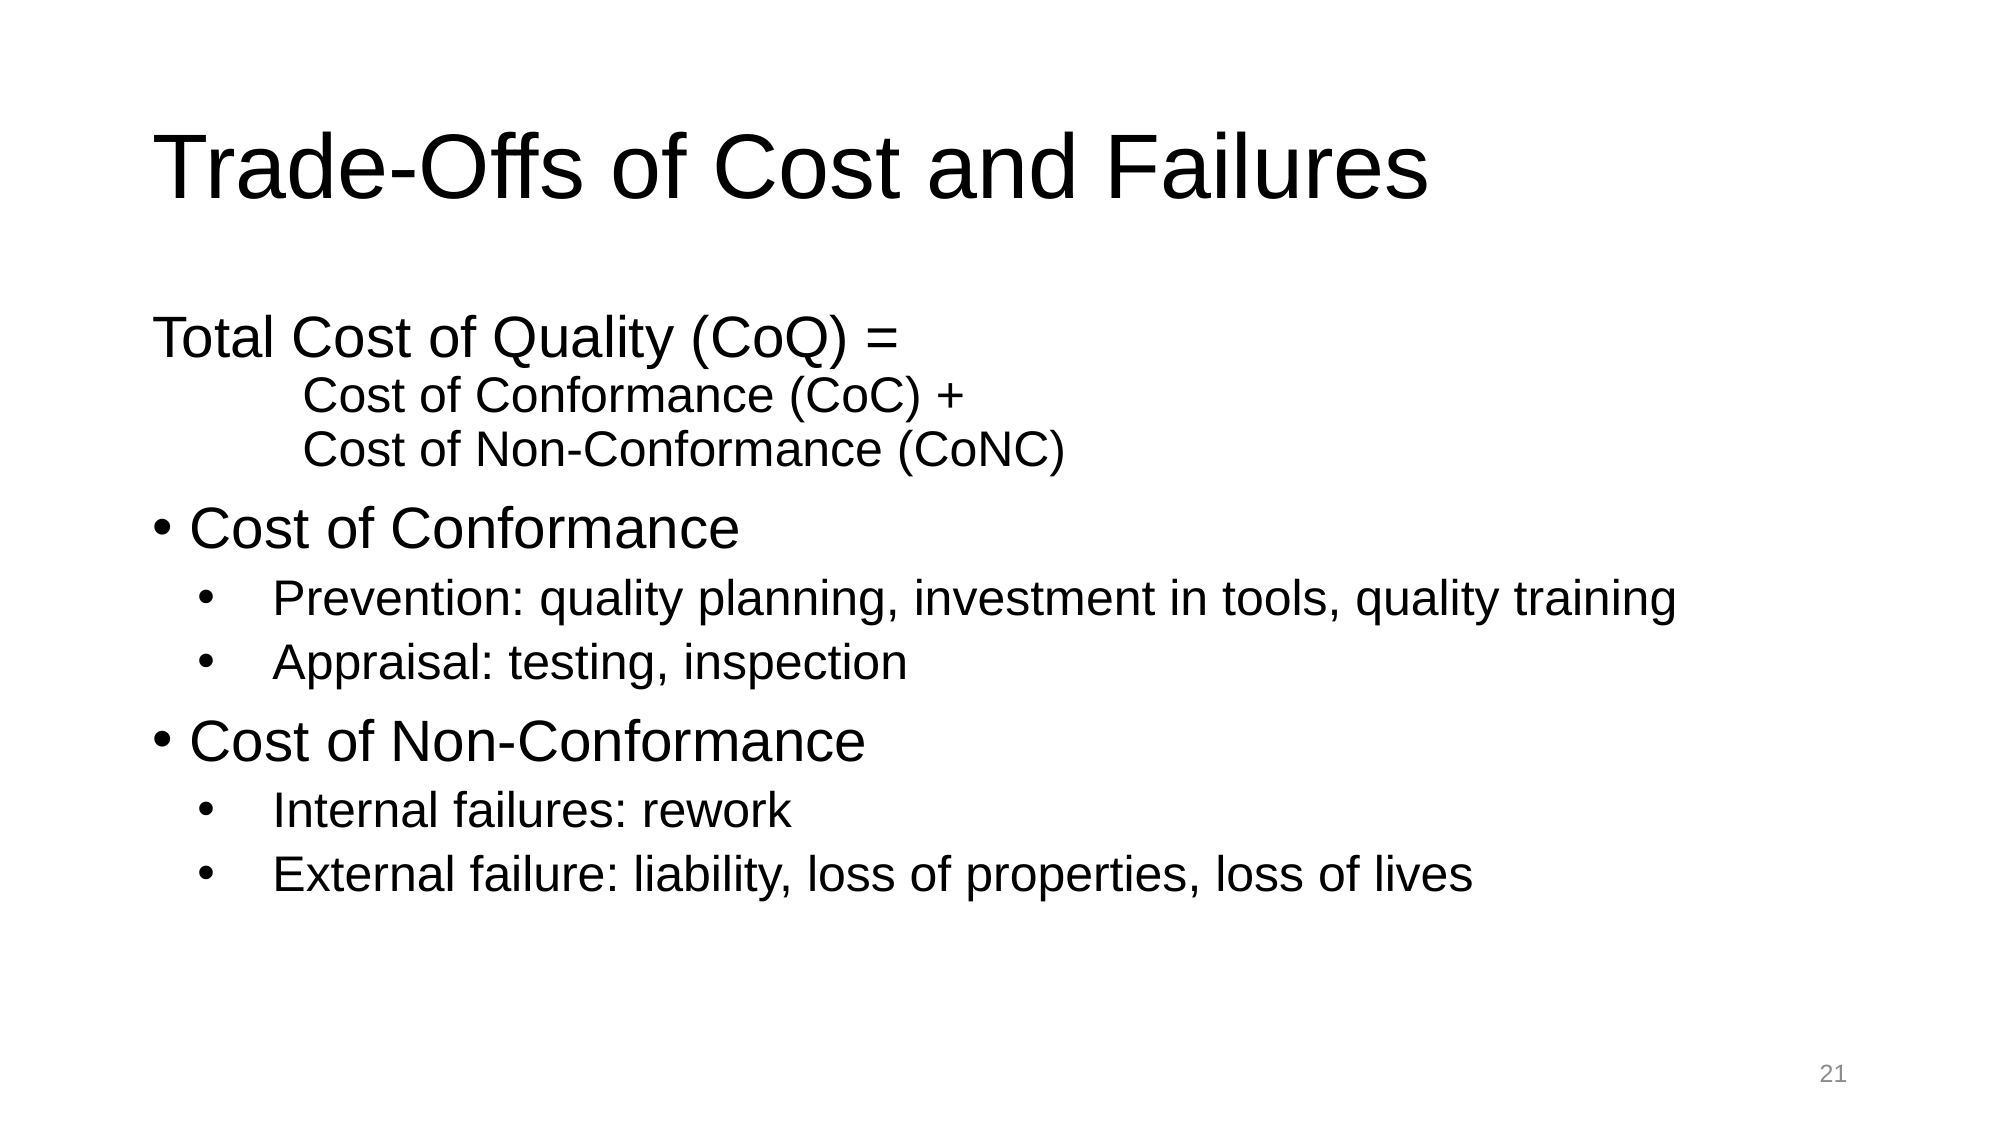

# Trade-Offs of Cost and Failures
Total Cost of Quality (CoQ) =
	Cost of Conformance (CoC) +
	Cost of Non-Conformance (CoNC)
Cost of Conformance
Prevention: quality planning, investment in tools, quality training
Appraisal: testing, inspection
Cost of Non-Conformance
Internal failures: rework
External failure: liability, loss of properties, loss of lives
21